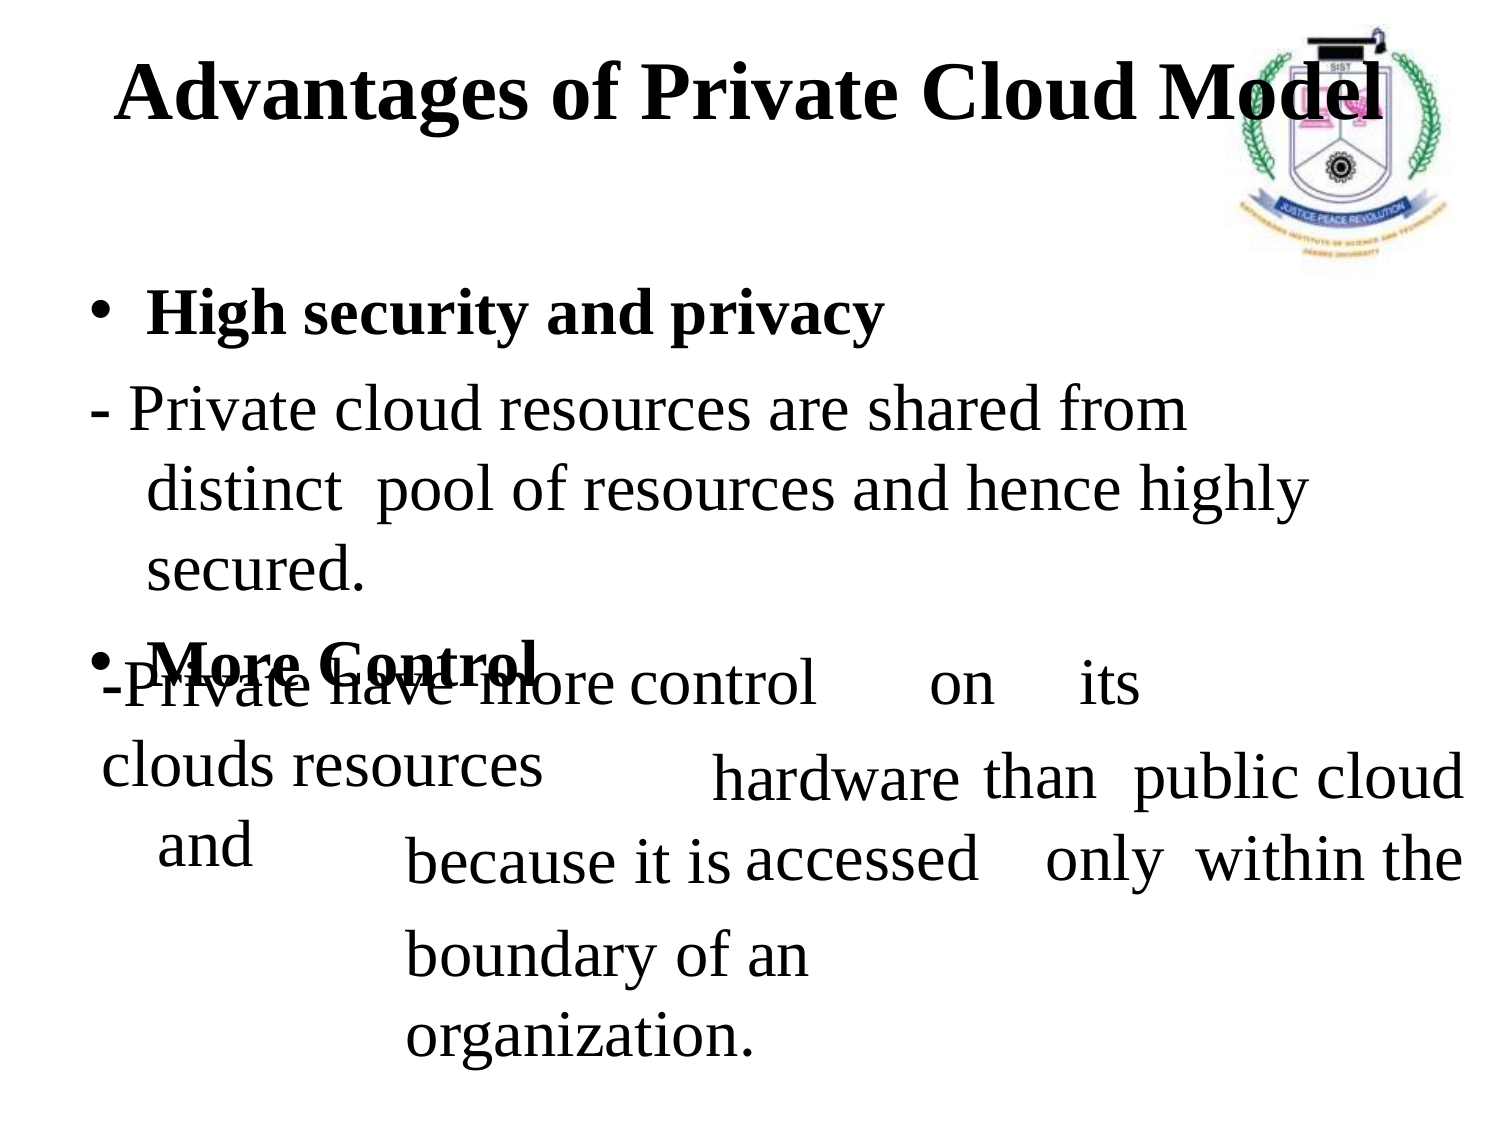

# Advantages of Private Cloud Model
High security and privacy
- Private cloud resources are shared from distinct  pool of resources and hence highly secured.
More Control
have	more	control	on	its
-Private
clouds resources	 and
than	public cloud
hardware
accessed	only	within the
because it is
boundary of an organization.